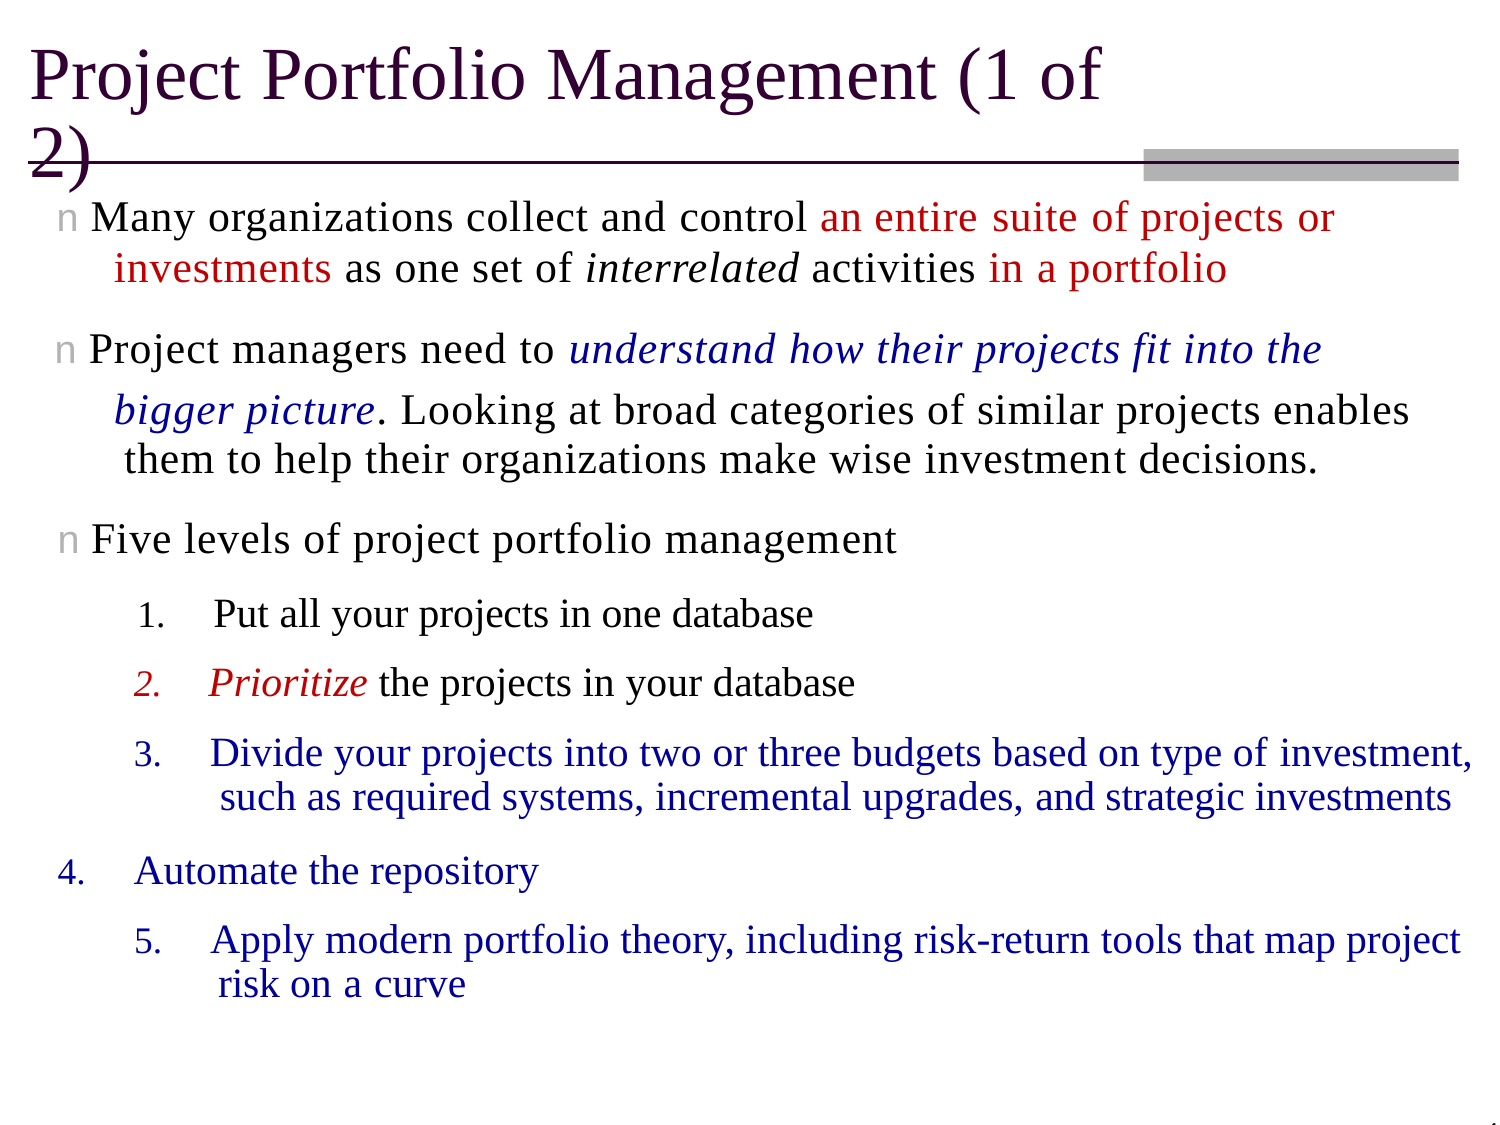

Project Portfolio Management (1 of 2)

n Many organizations collect and control an entire suite of projects or               investments as one set of interrelated activities in a portfolio
n Project managers need to understand how their projects fit into the
bigger picture. Looking at broad categories of similar projects enables           them to help their organizations make wise investment decisions.
n Five levels of project portfolio management
1.     Put all your projects in one database
2.    Prioritize the projects in your database
3.     Divide your projects into two or three budgets based on type of investment,     such as required systems, incremental upgrades, and strategic investments
4.     Automate the repository
5.     Apply modern portfolio theory, including risk-return tools that map project      risk on a curve

40